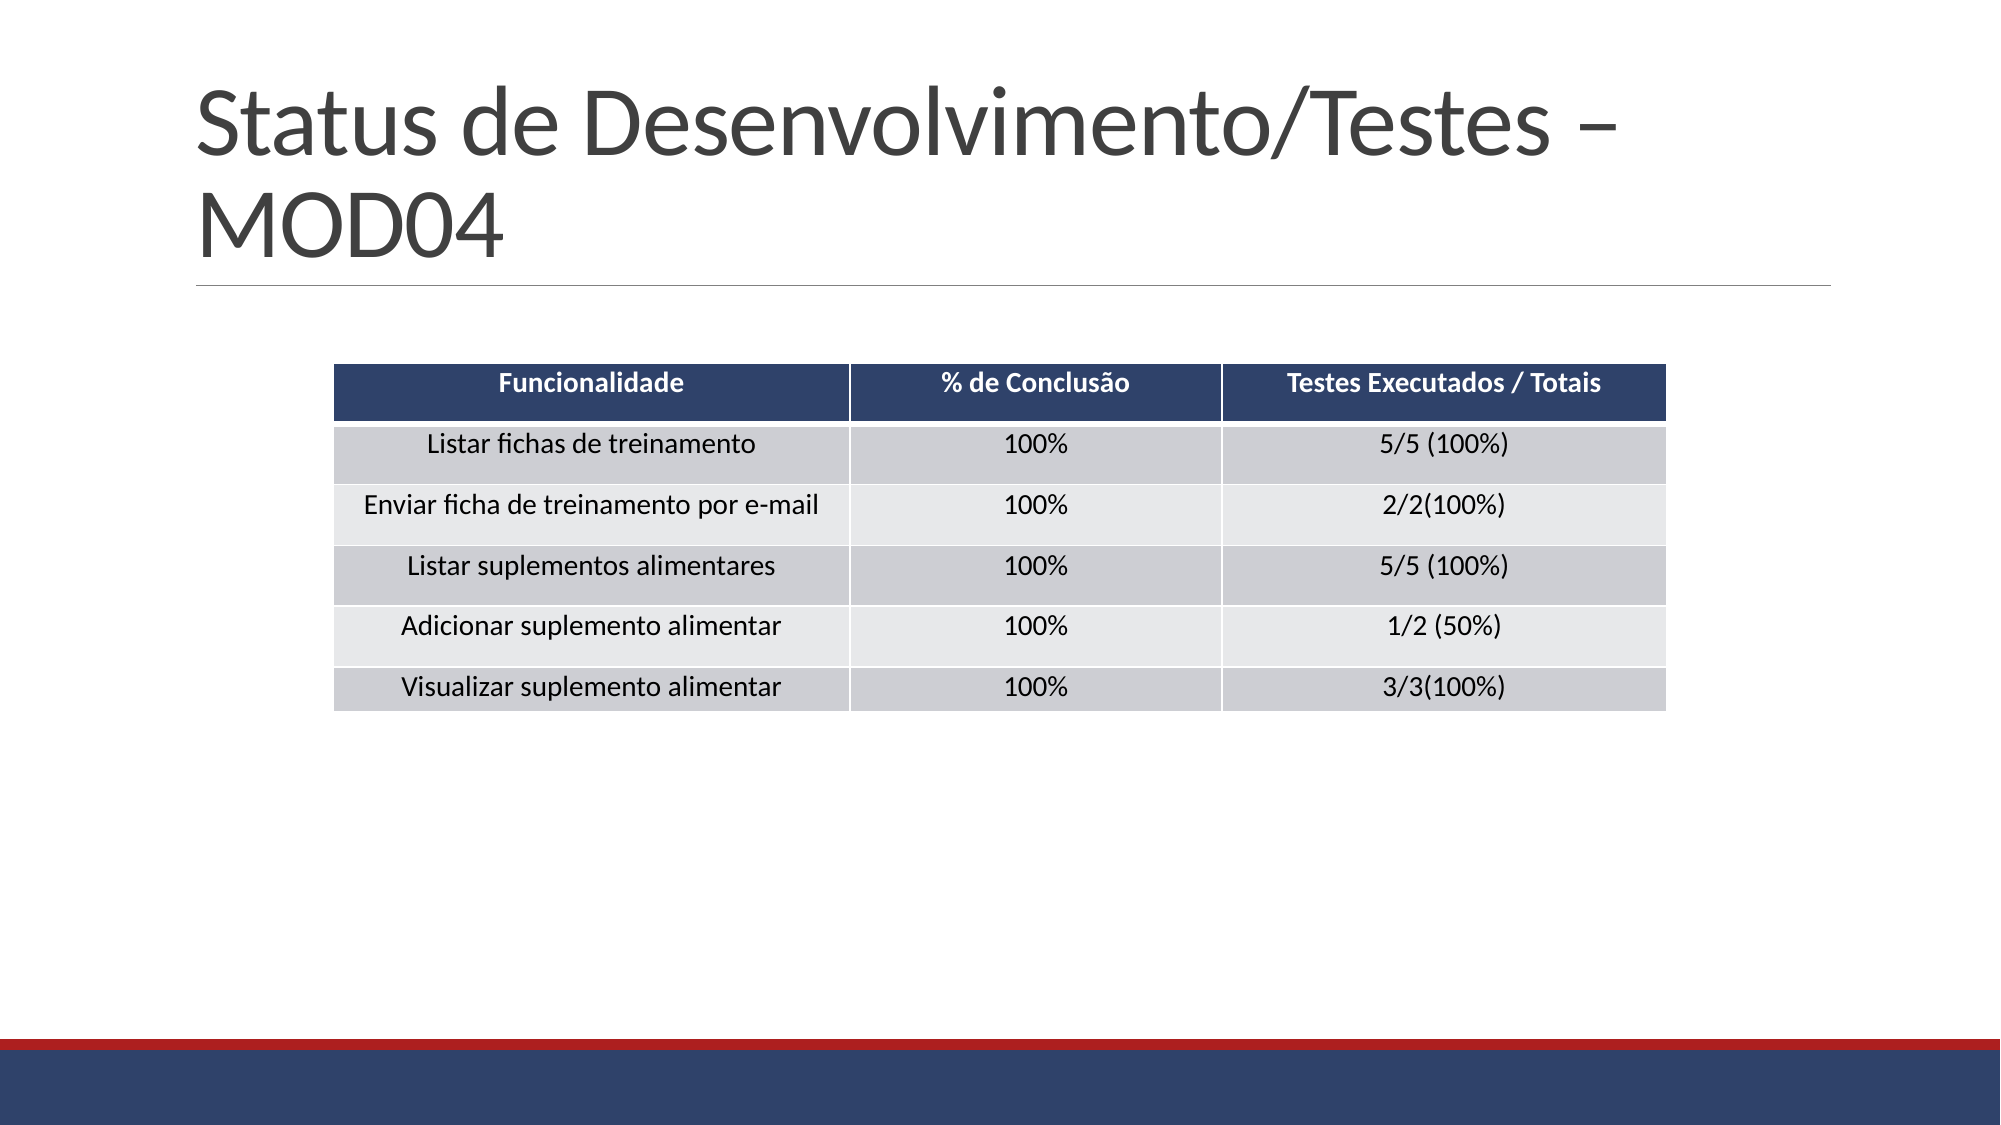

# Status de Desenvolvimento/Testes – MOD04
| Funcionalidade | % de Conclusão | Testes Executados / Totais |
| --- | --- | --- |
| Listar fichas de treinamento | 100% | 5/5 (100%) |
| Enviar ficha de treinamento por e-mail | 100% | 2/2(100%) |
| Listar suplementos alimentares | 100% | 5/5 (100%) |
| Adicionar suplemento alimentar | 100% | 1/2 (50%) |
| Visualizar suplemento alimentar | 100% | 3/3(100%) |